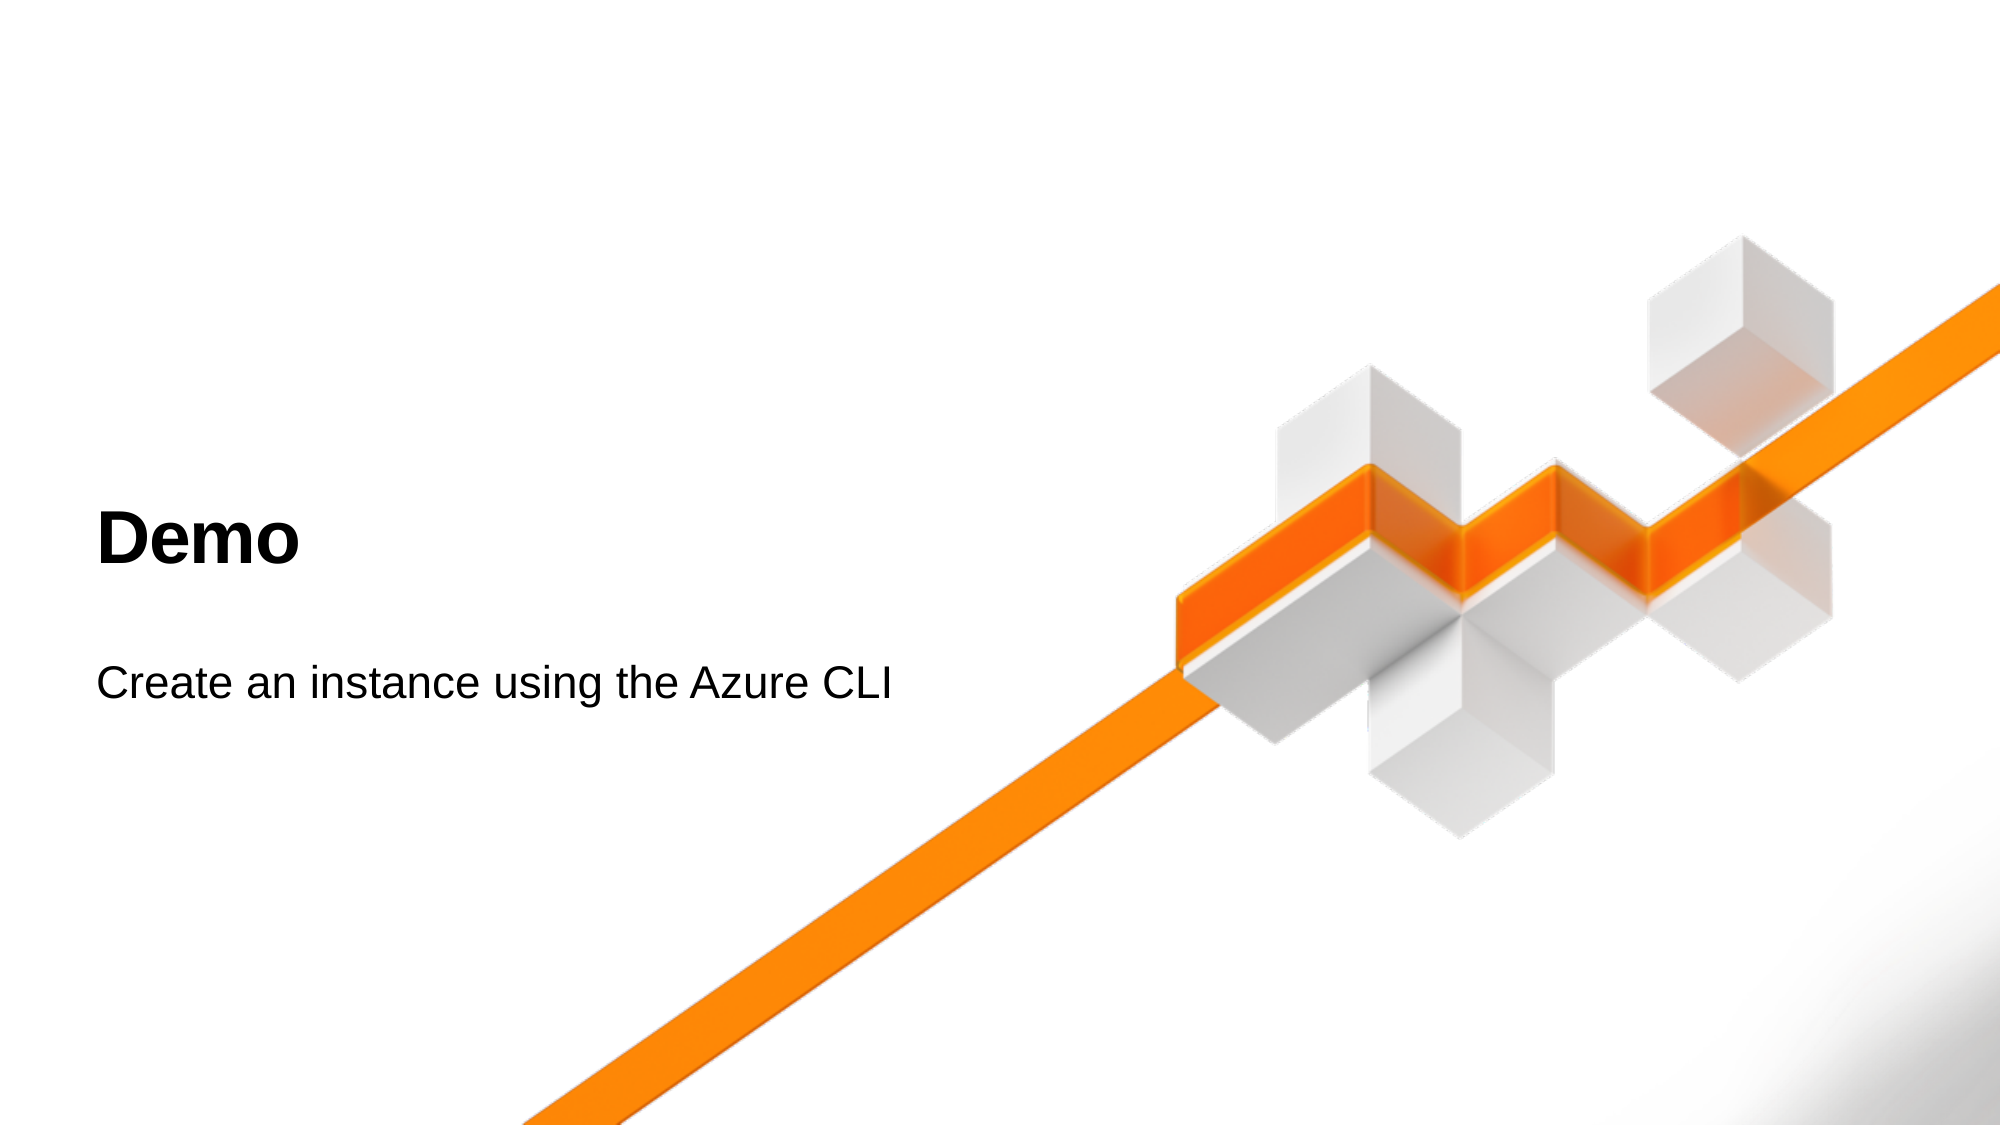

# Demo
Create an instance using the Azure CLI